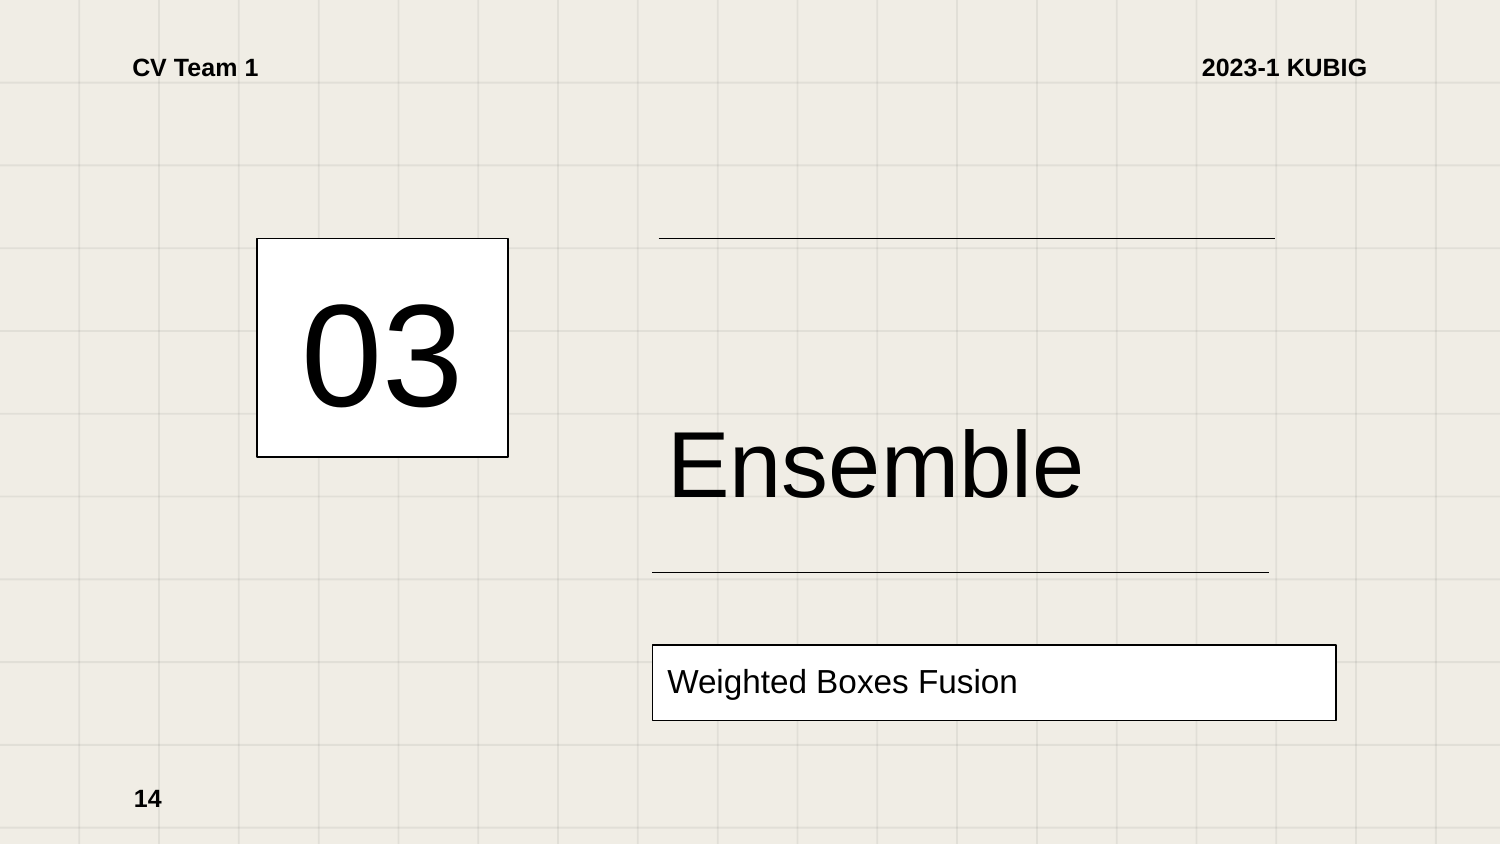

CV Team 1
2023-1 KUBIG
03
# Ensemble
Weighted Boxes Fusion
14